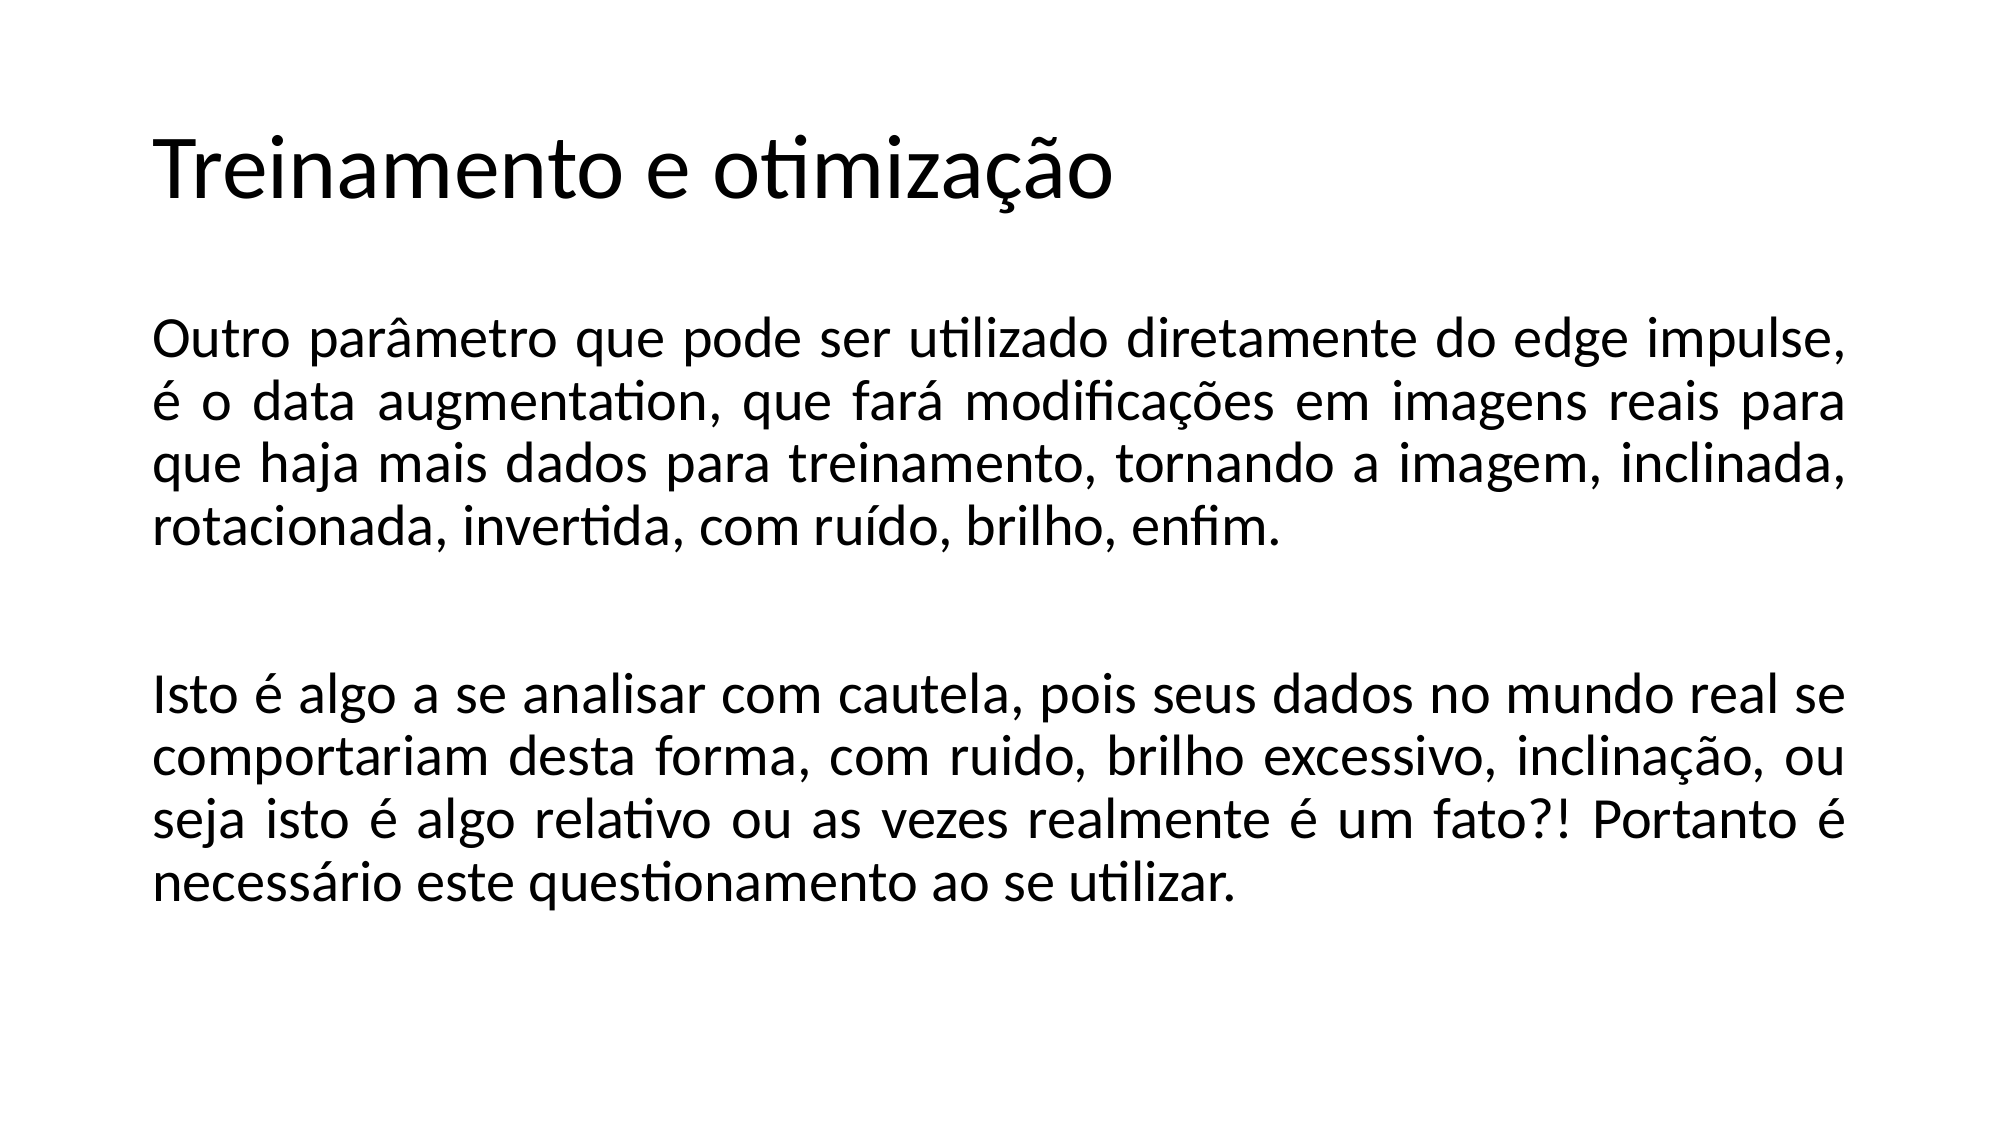

# Treinamento e otimização

Outro parâmetro que pode ser utilizado diretamente do edge impulse, é o data augmentation, que fará modificações em imagens reais para que haja mais dados para treinamento, tornando a imagem, inclinada, rotacionada, invertida, com ruído, brilho, enfim.

Isto é algo a se analisar com cautela, pois seus dados no mundo real se comportariam desta forma, com ruido, brilho excessivo, inclinação, ou seja isto é algo relativo ou as vezes realmente é um fato?! Portanto é necessário este questionamento ao se utilizar.